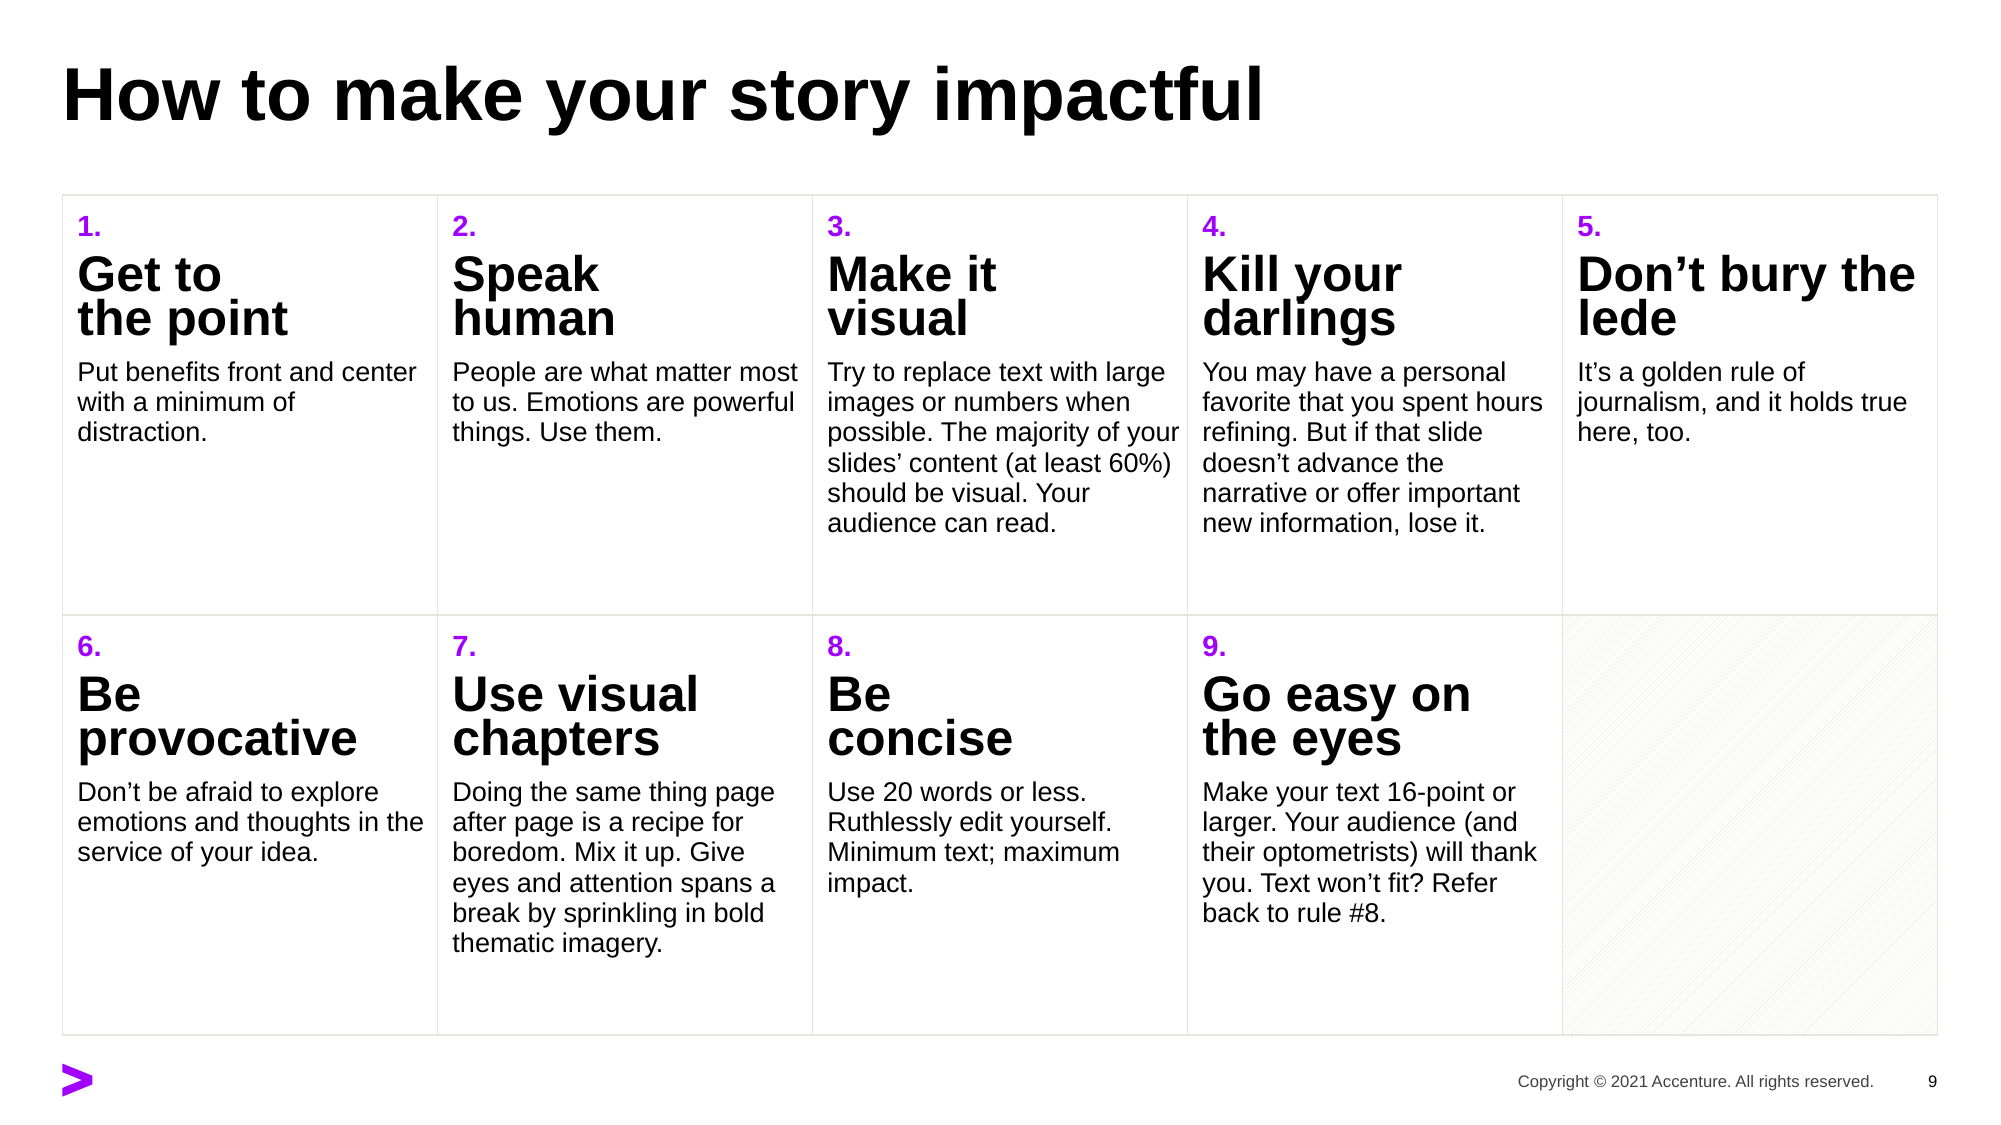

# How to make your story impactful
| 1. Get to the point  Put benefits front and center with a minimum of distraction. | 2. Speak human  People are what matter most to us. Emotions are powerful things. Use them. | 3. Make it visual Try to replace text with large images or numbers when possible. The majority of your slides’ content (at least 60%) should be visual. Your audience can read. | 4. Kill your darlings You may have a personal favorite that you spent hours refining. But if that slide doesn’t advance the narrative or offer important new information, lose it. | 5. Don’t bury the lede It’s a golden rule of journalism, and it holds true here, too. |
| --- | --- | --- | --- | --- |
| 6. Be provocative Don’t be afraid to explore emotions and thoughts in the service of your idea. | 7. Use visual chapters Doing the same thing page after page is a recipe for boredom. Mix it up. Give eyes and attention spans a break by sprinkling in bold thematic imagery. | 8. Be concise Use 20 words or less. Ruthlessly edit yourself. Minimum text; maximum impact. | 9. Go easy on the eyes Make your text 16-point or larger. Your audience (and their optometrists) will thank you. Text won’t fit? Refer back to rule #8. |  |
Copyright © 2021 Accenture. All rights reserved.
9